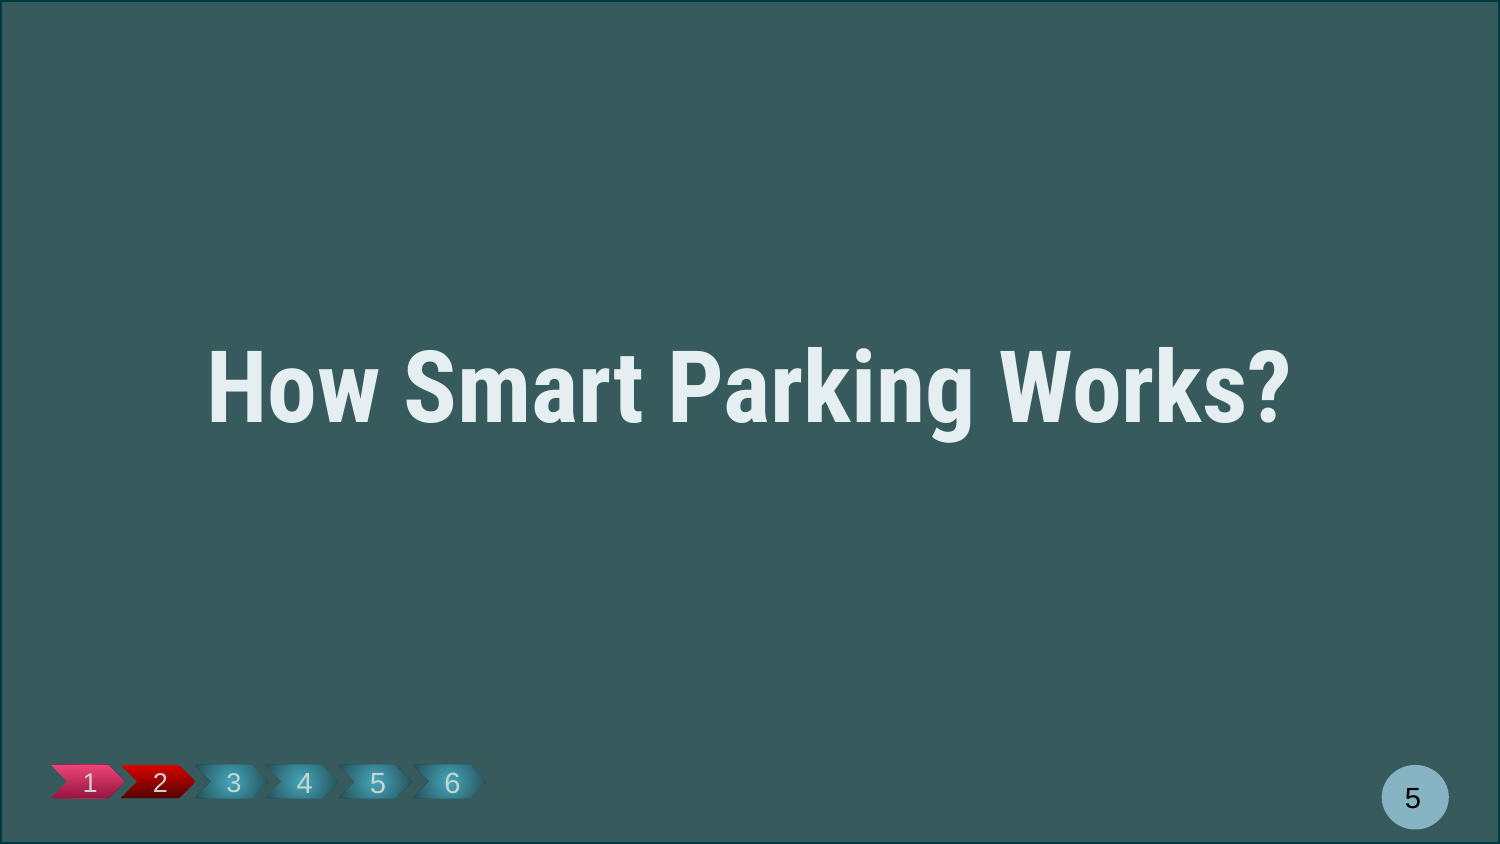

# How Smart Parking Works?
5
1
1
2
2
3
3
4
4
5
5
6
6